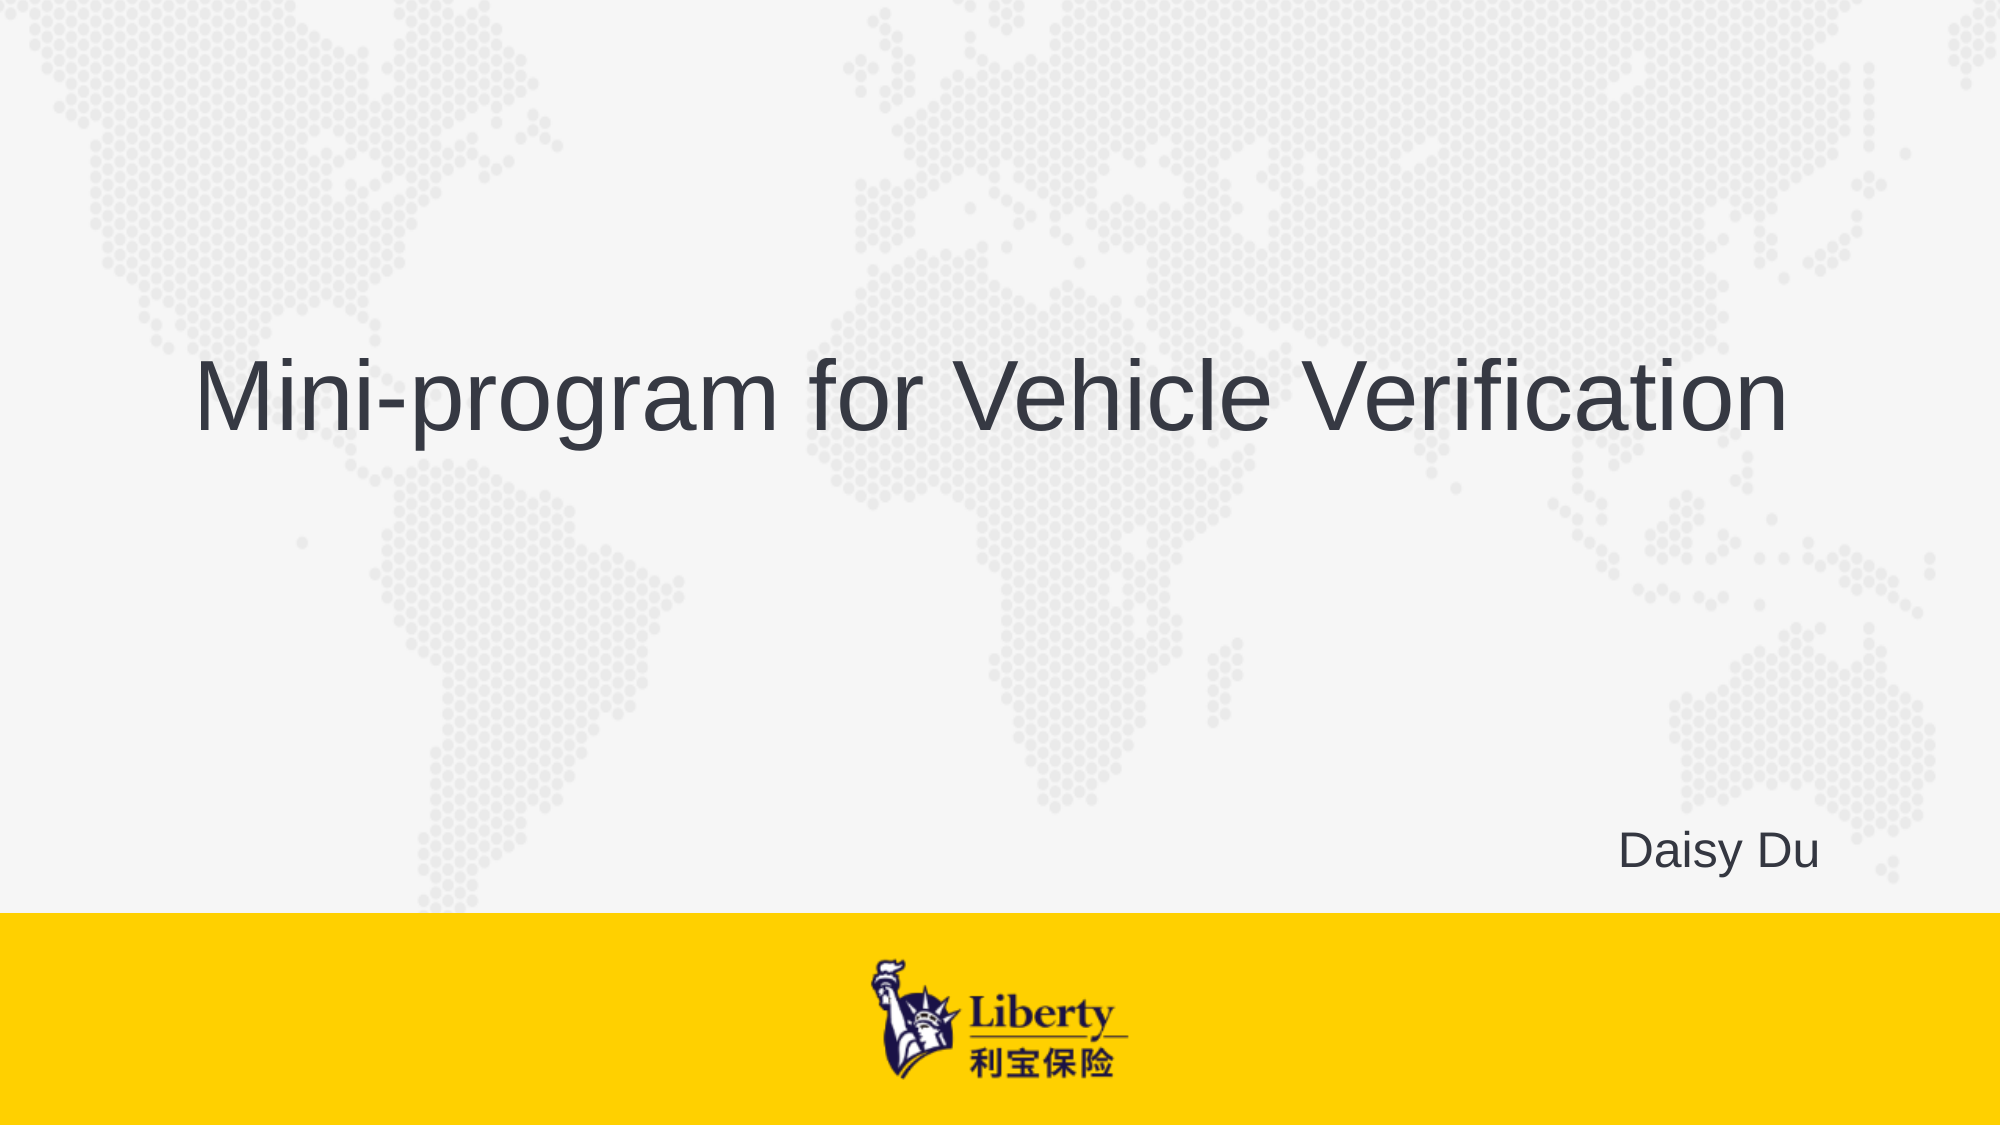

# Mini-program for Vehicle Verification
Daisy Du